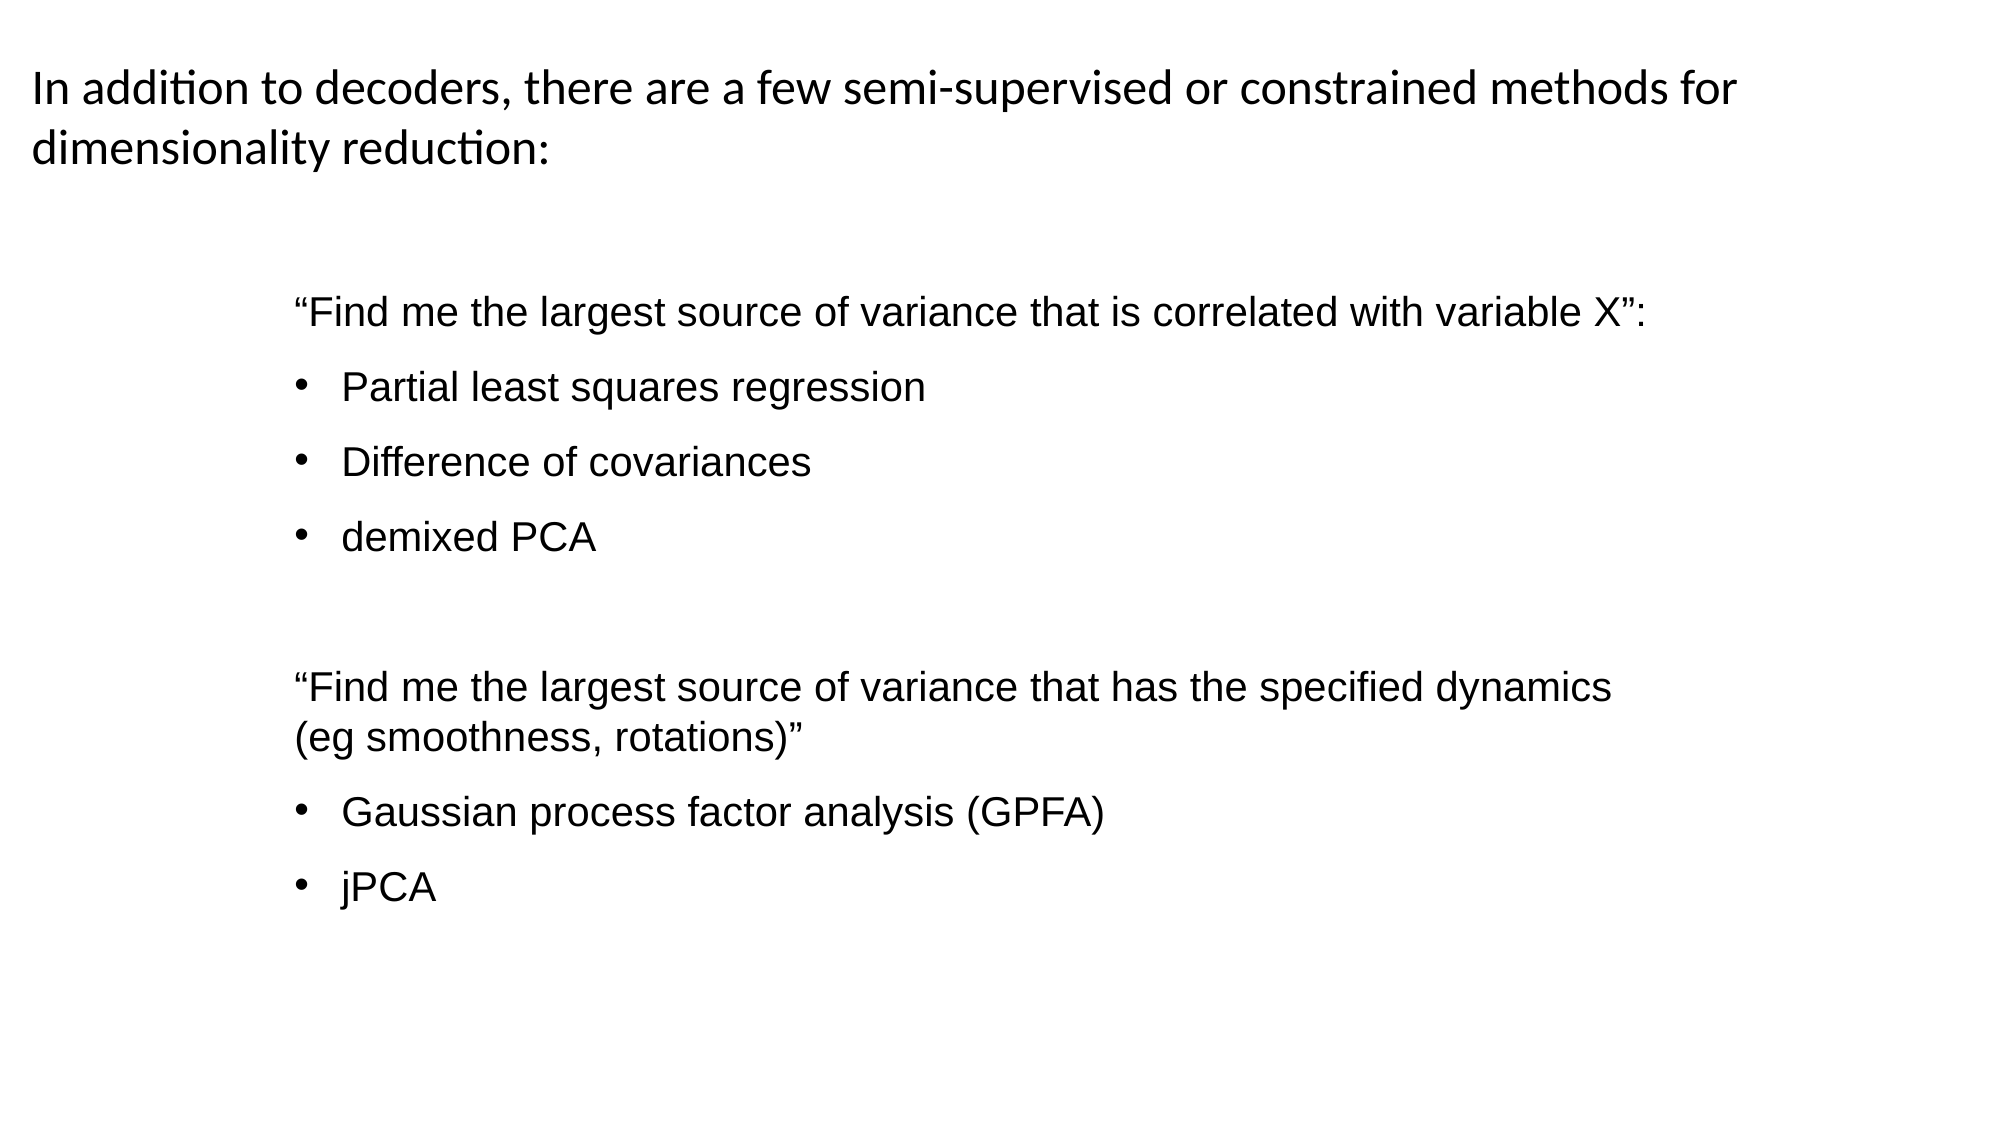

In addition to decoders, there are a few semi-supervised or constrained methods for dimensionality reduction:
“Find me the largest source of variance that is correlated with variable X”:
Partial least squares regression
Difference of covariances
demixed PCA

“Find me the largest source of variance that has the specified dynamics (eg smoothness, rotations)”
Gaussian process factor analysis (GPFA)
jPCA